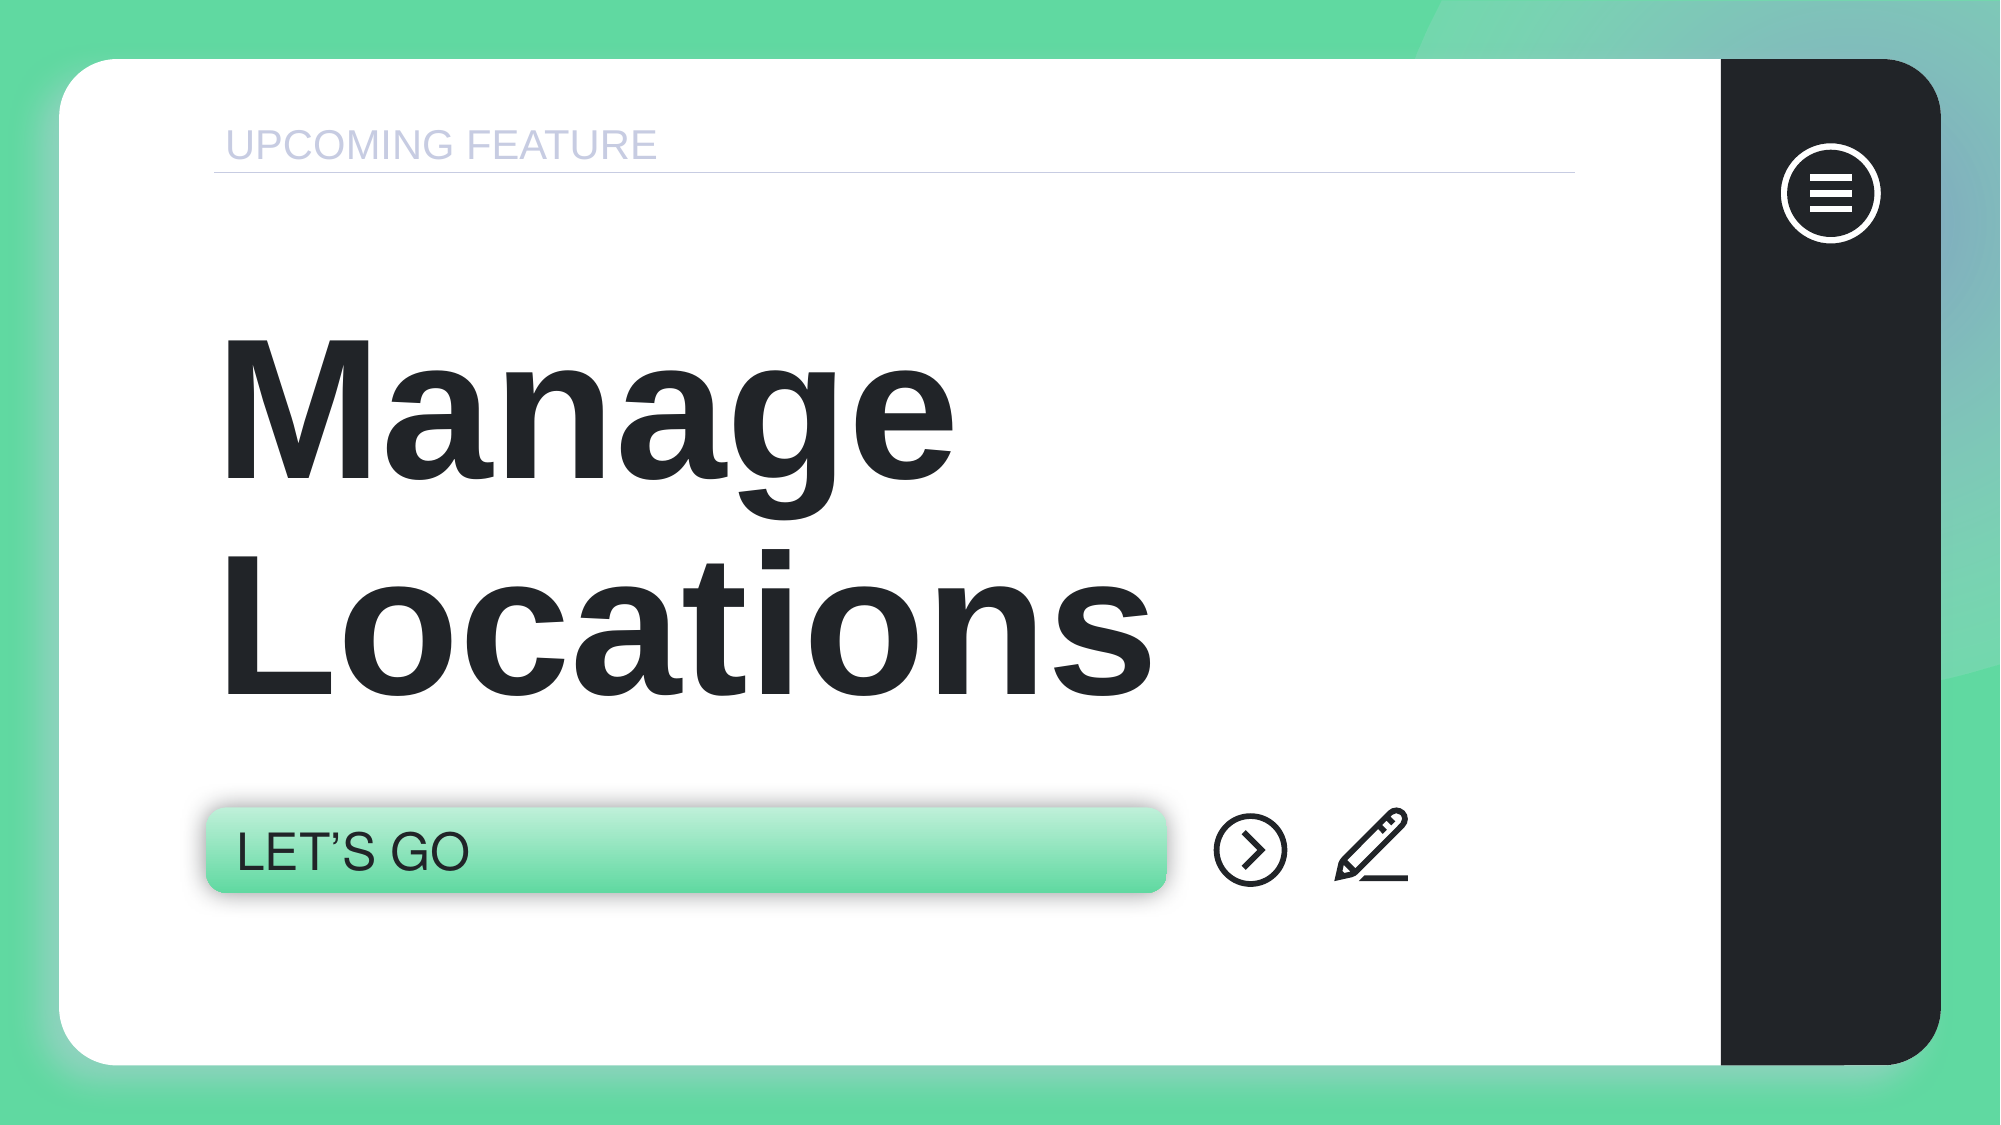

UPCOMING FEATURE

# Manage Locations

LET’S GO